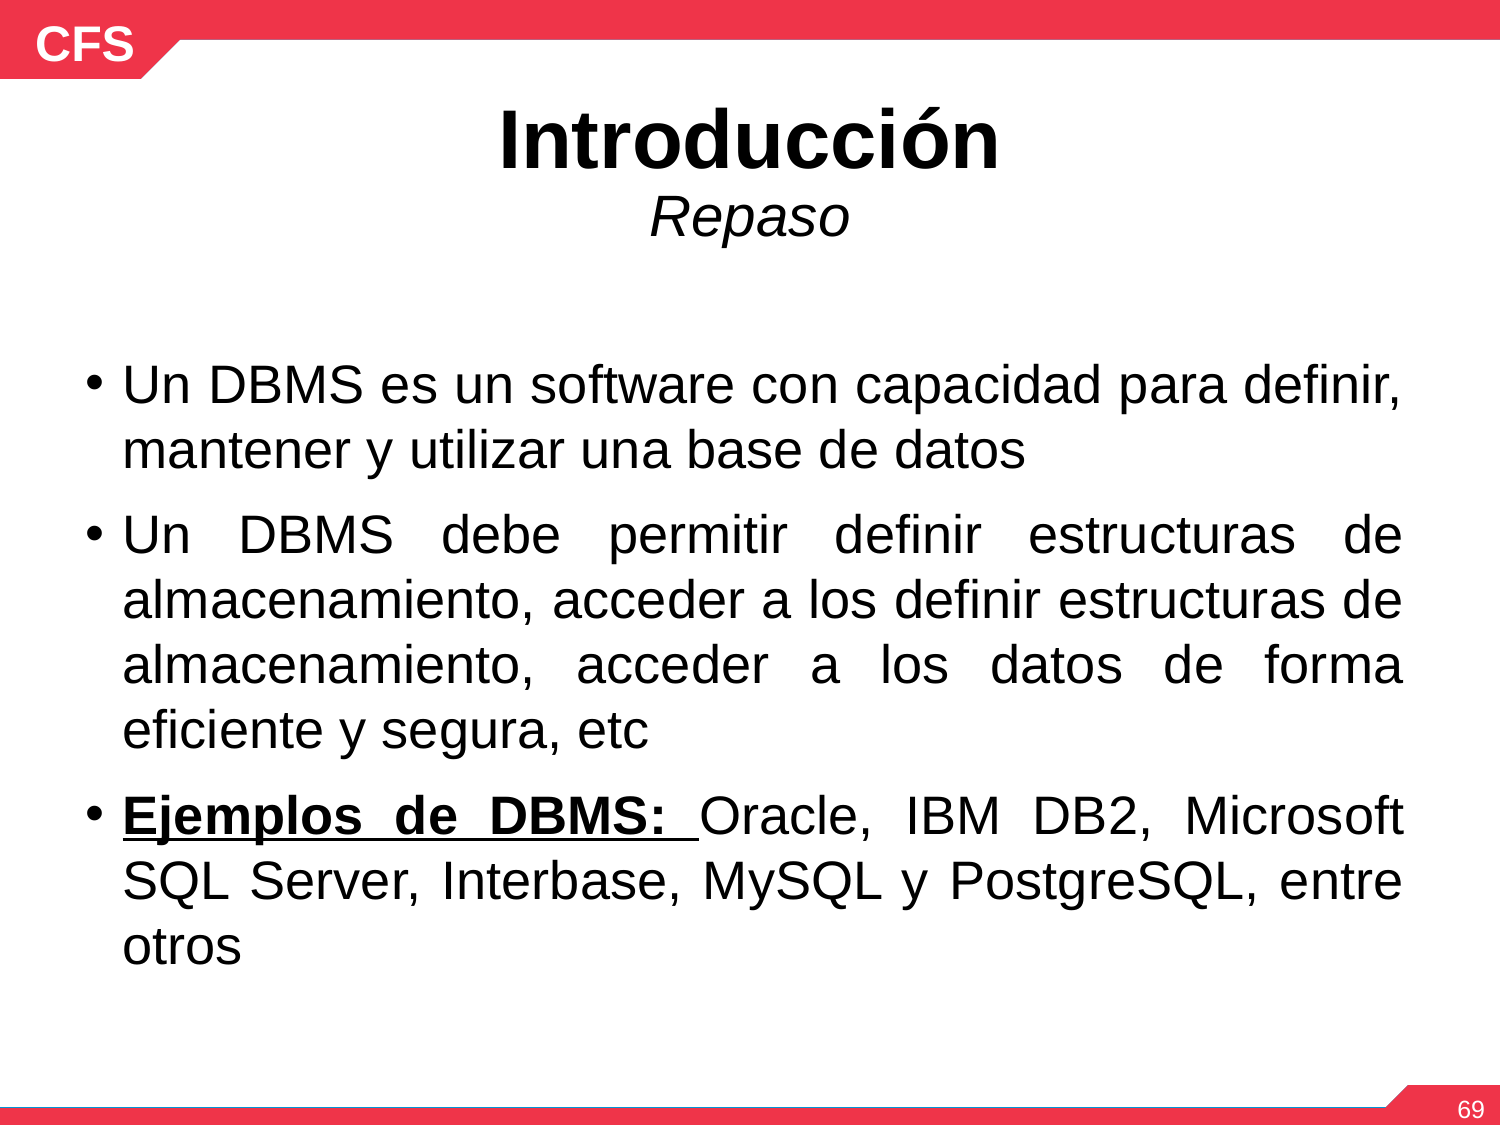

Introducción
Repaso
Un DBMS es un software con capacidad para definir, mantener y utilizar una base de datos
Un DBMS debe permitir definir estructuras de almacenamiento, acceder a los definir estructuras de almacenamiento, acceder a los datos de forma eficiente y segura, etc
Ejemplos de DBMS: Oracle, IBM DB2, Microsoft SQL Server, Interbase, MySQL y PostgreSQL, entre otros
69